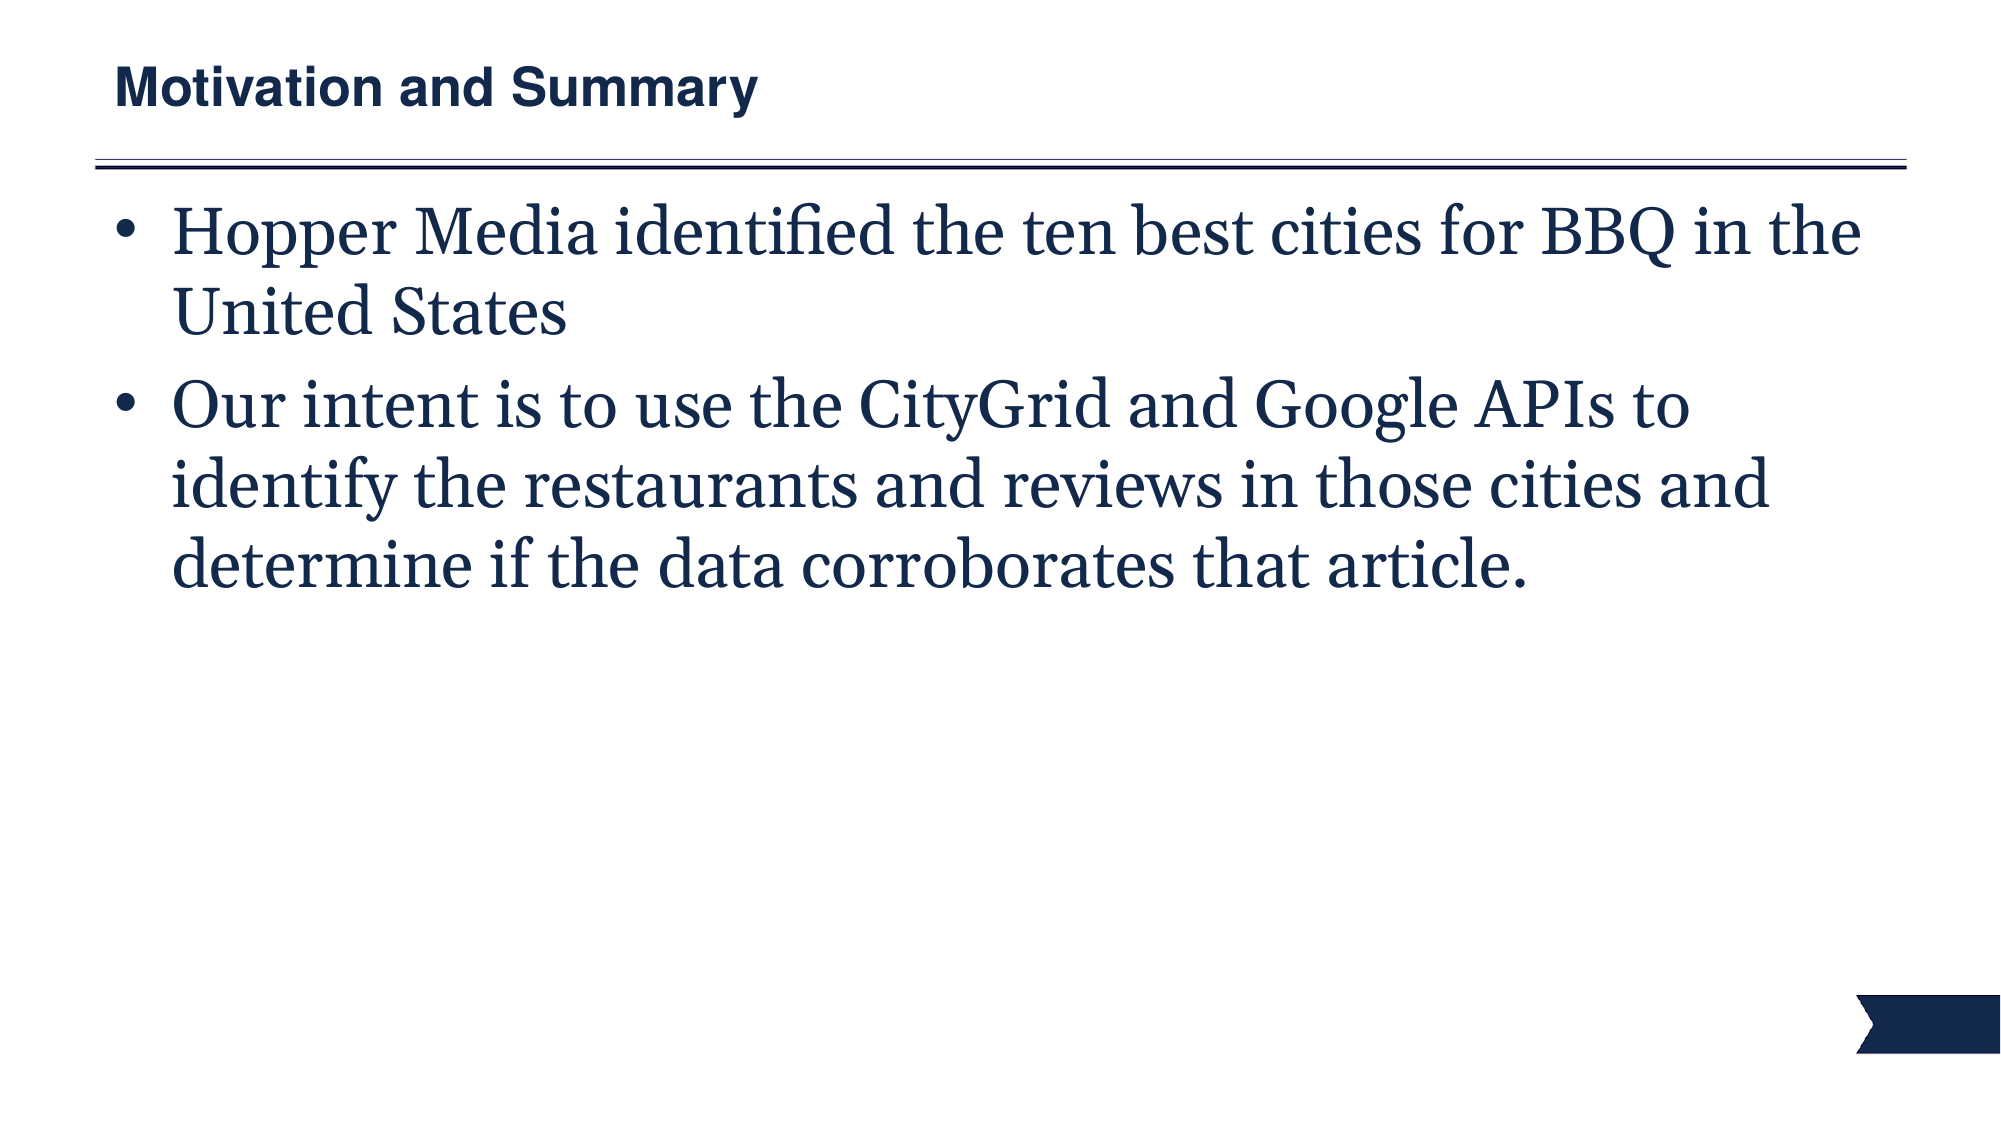

# Motivation and Summary
Hopper Media identified the ten best cities for BBQ in the United States
Our intent is to use the CityGrid and Google APIs to identify the restaurants and reviews in those cities and determine if the data corroborates that article.

3